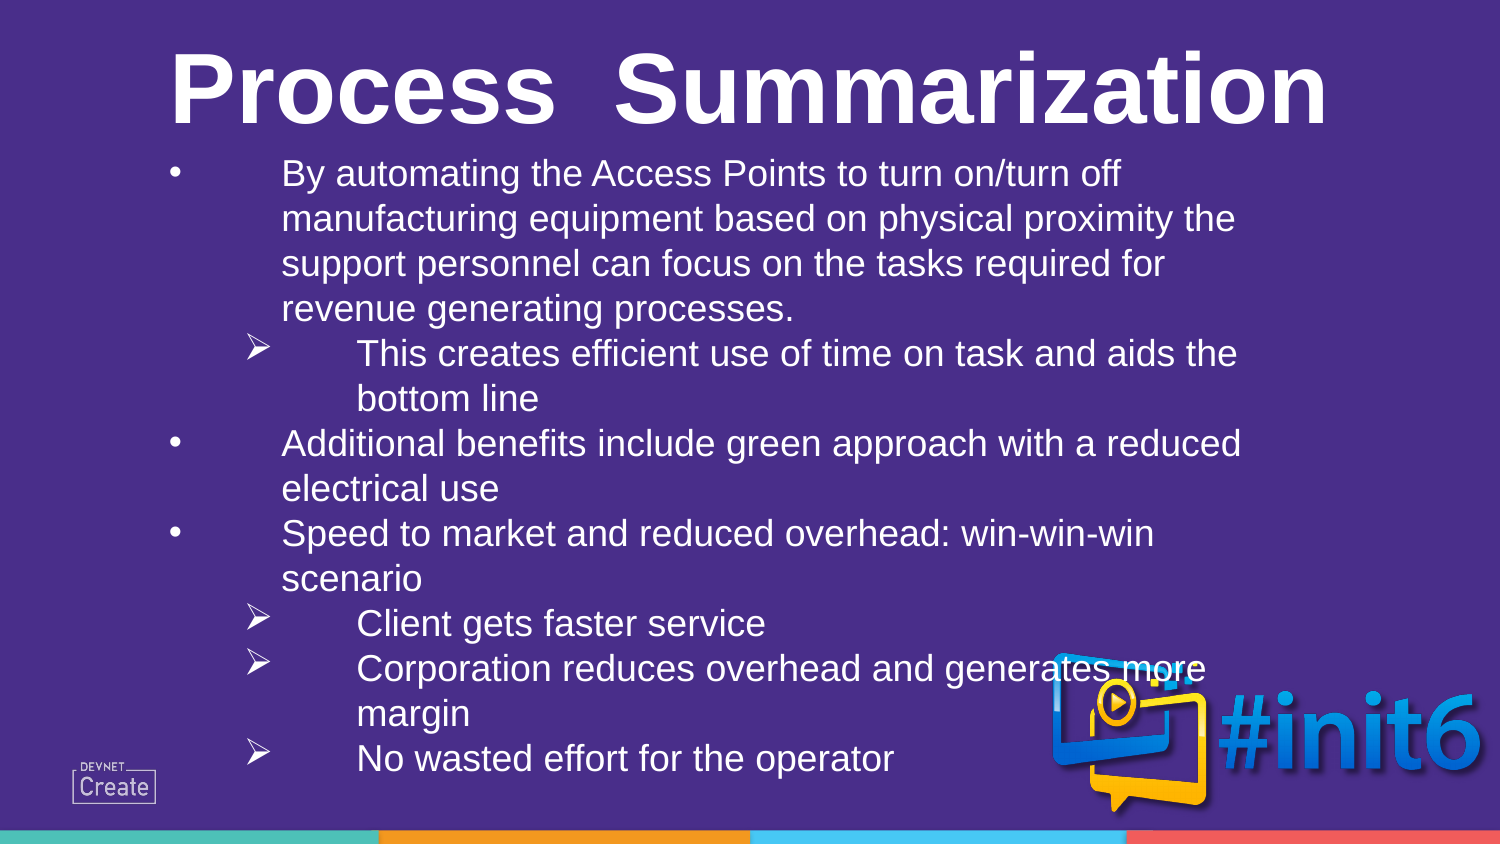

Process  Summarization
By automating the Access Points to turn on/turn off manufacturing equipment based on physical proximity the support personnel can focus on the tasks required for revenue generating processes.
This creates efficient use of time on task and aids the bottom line
Additional benefits include green approach with a reduced electrical use
Speed to market and reduced overhead: win-win-win scenario
Client gets faster service
Corporation reduces overhead and generates more margin
No wasted effort for the operator